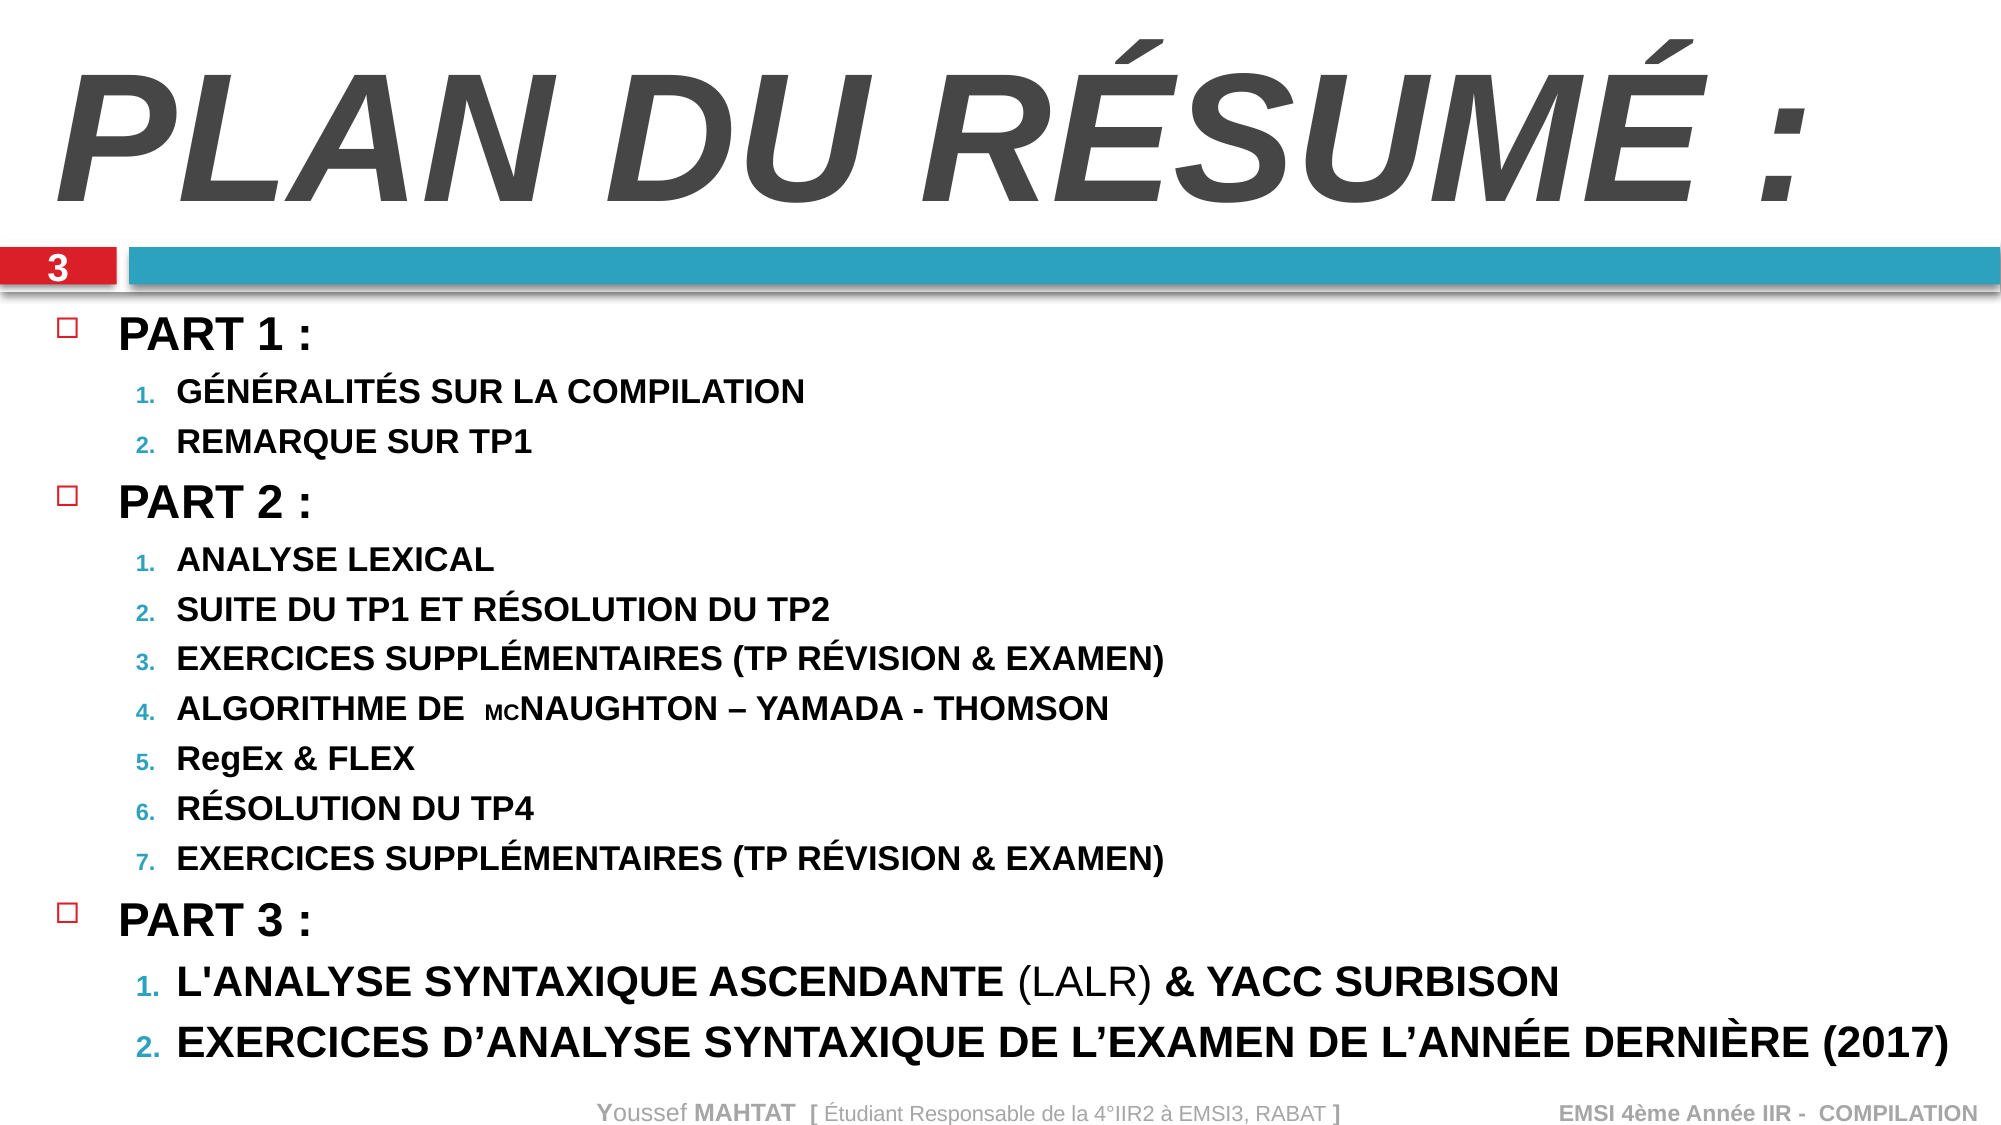

# PLAN DU RÉSUMÉ :
3
PART 1 :
GÉNÉRALITÉS SUR LA COMPILATION
REMARQUE SUR TP1
PART 2 :
ANALYSE LEXICAL
SUITE DU TP1 ET RÉSOLUTION DU TP2
EXERCICES SUPPLÉMENTAIRES (TP RÉVISION & EXAMEN)
ALGORITHME DE  MCNAUGHTON – YAMADA - THOMSON
RegEx & FLEX
RÉSOLUTION DU TP4
EXERCICES SUPPLÉMENTAIRES (TP RÉVISION & EXAMEN)
PART 3 :
L'ANALYSE SYNTAXIQUE ASCENDANTE (LALR) & YACC SURBISON
EXERCICES D’ANALYSE SYNTAXIQUE DE L’EXAMEN DE L’ANNÉE DERNIÈRE (2017)